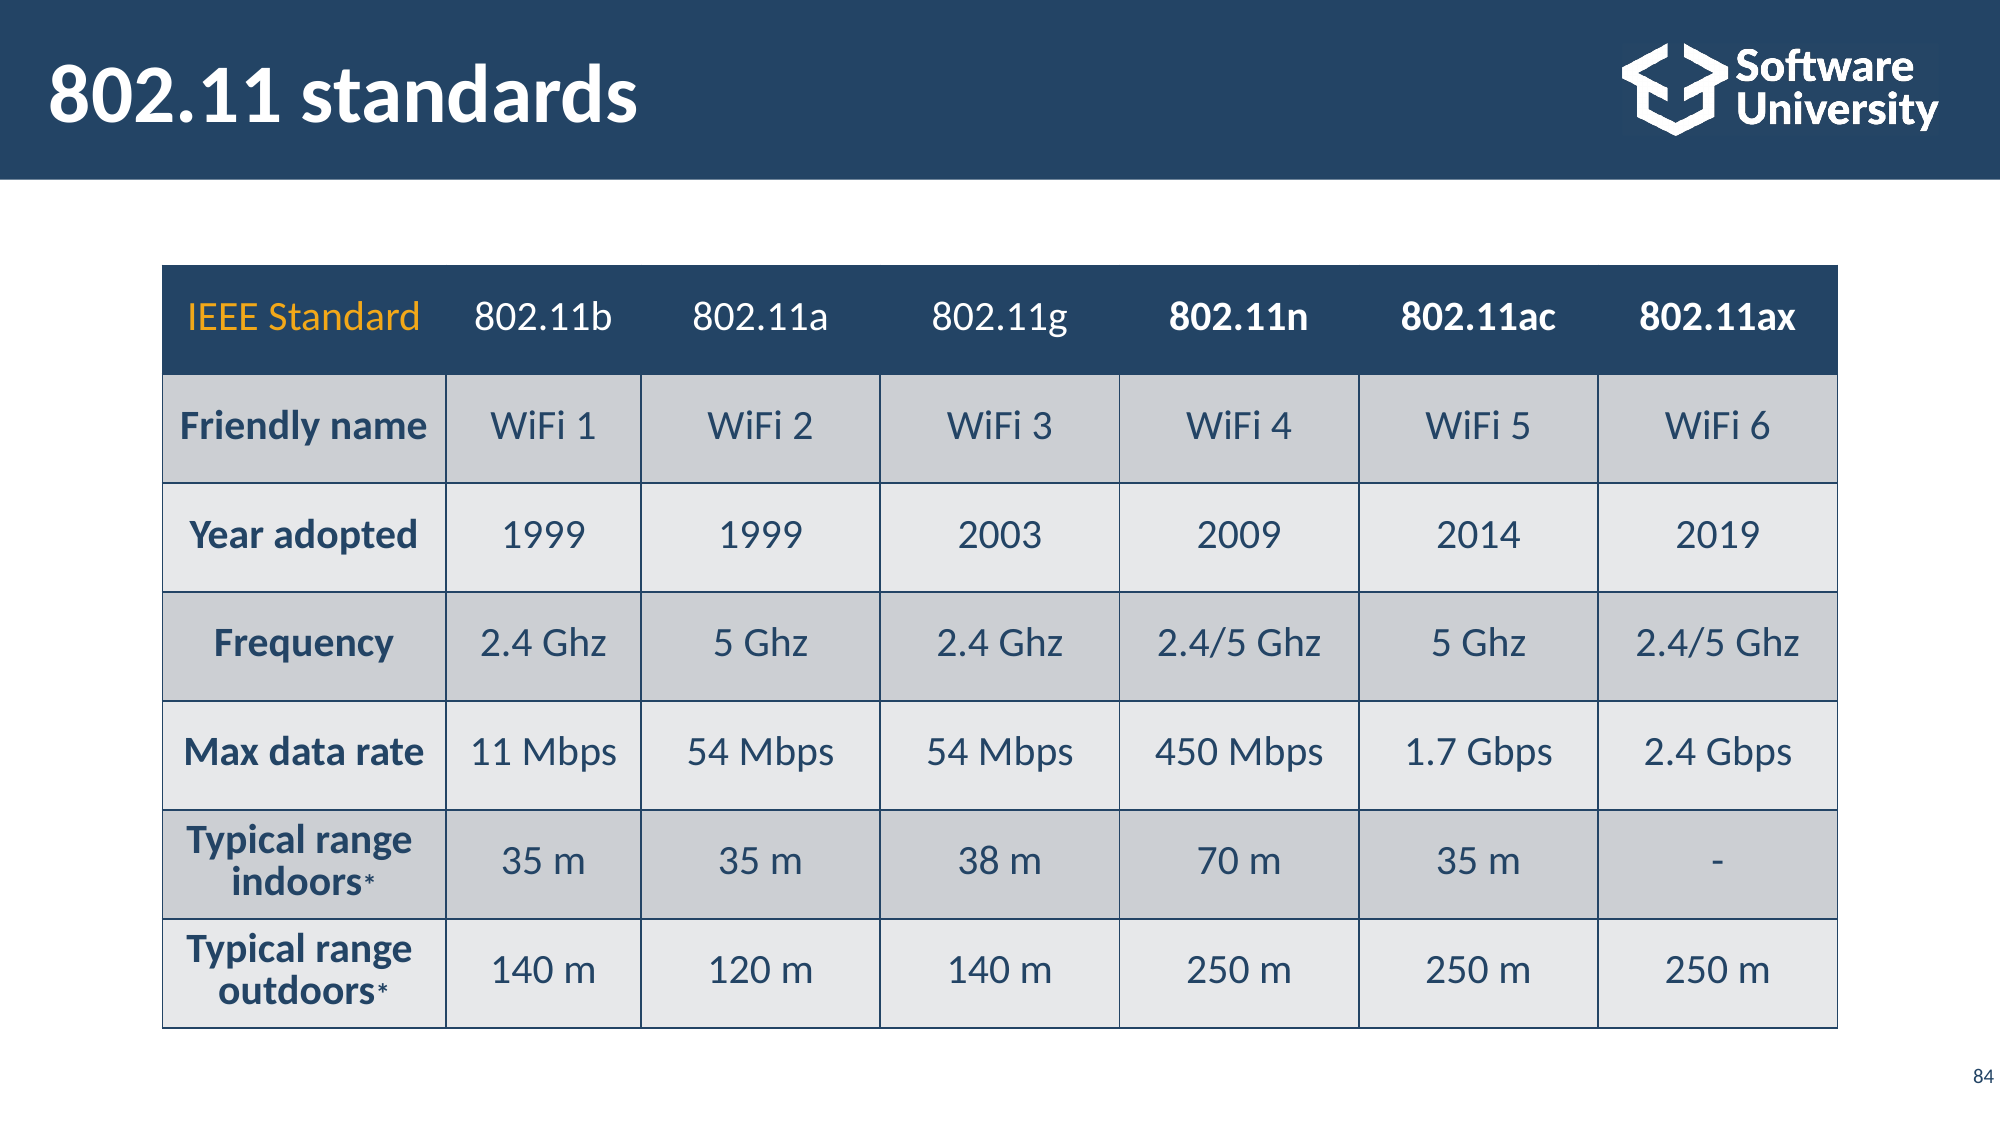

# 802.11 standards
| IEEE Standard | 802.11b | 802.11a | 802.11g | 802.11n | 802.11ac | 802.11ax |
| --- | --- | --- | --- | --- | --- | --- |
| Friendly name | WiFi 1 | WiFi 2 | WiFi 3 | WiFi 4 | WiFi 5 | WiFi 6 |
| Year adopted | 1999 | 1999 | 2003 | 2009 | 2014 | 2019 |
| Frequency | 2.4 Ghz | 5 Ghz | 2.4 Ghz | 2.4/5 Ghz | 5 Ghz | 2.4/5 Ghz |
| Max data rate | 11 Mbps | 54 Mbps | 54 Mbps | 450 Mbps | 1.7 Gbps | 2.4 Gbps |
| Typical range indoors\* | 35 m | 35 m | 38 m | 70 m | 35 m | - |
| Typical range outdoors\* | 140 m | 120 m | 140 m | 250 m | 250 m | 250 m |
84